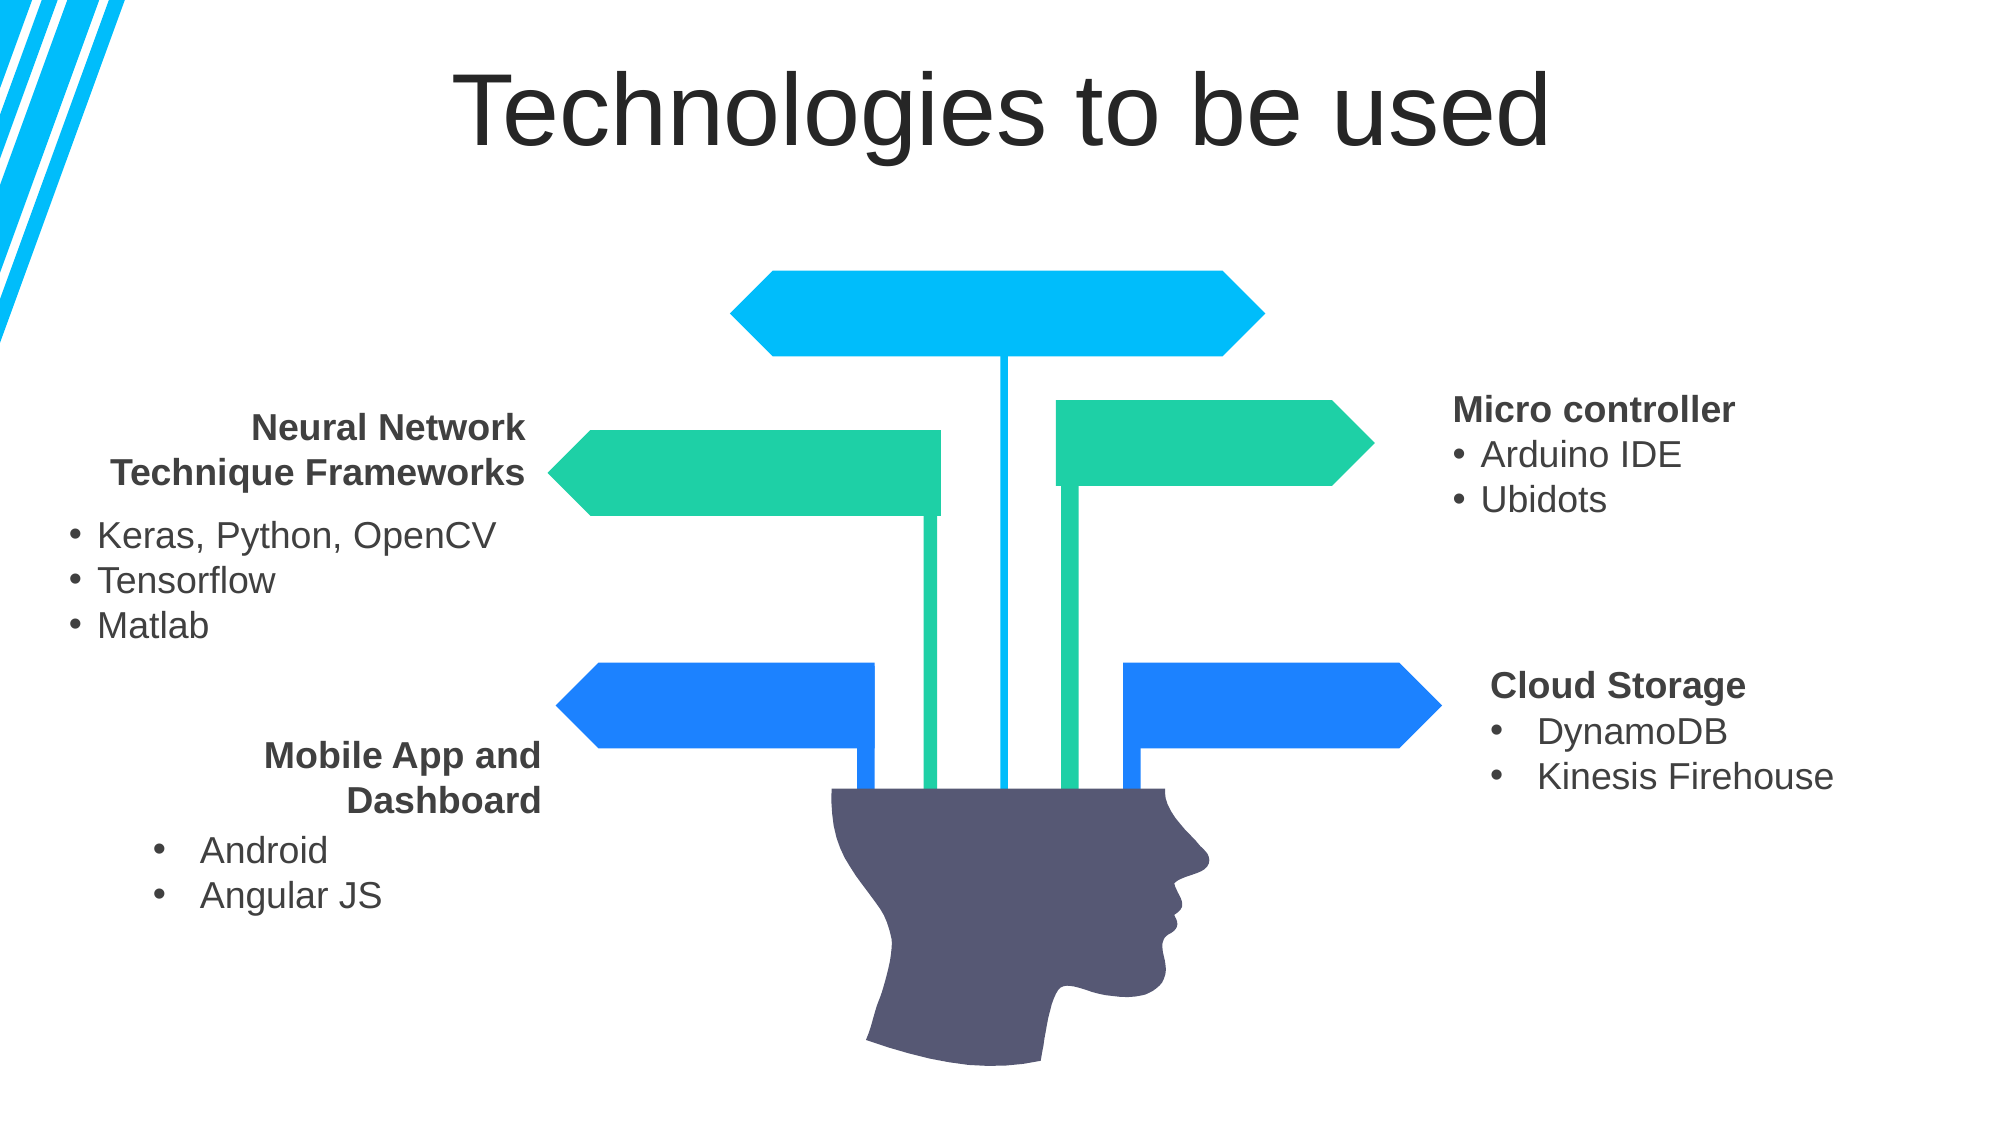

Technologies to be used

Micro controller
Arduino IDE
Ubidots
Neural Network Technique Frameworks
Keras, Python, OpenCV
Tensorflow
Matlab

Cloud Storage
DynamoDB
Kinesis Firehouse

Mobile App and Dashboard
Android
Angular JS